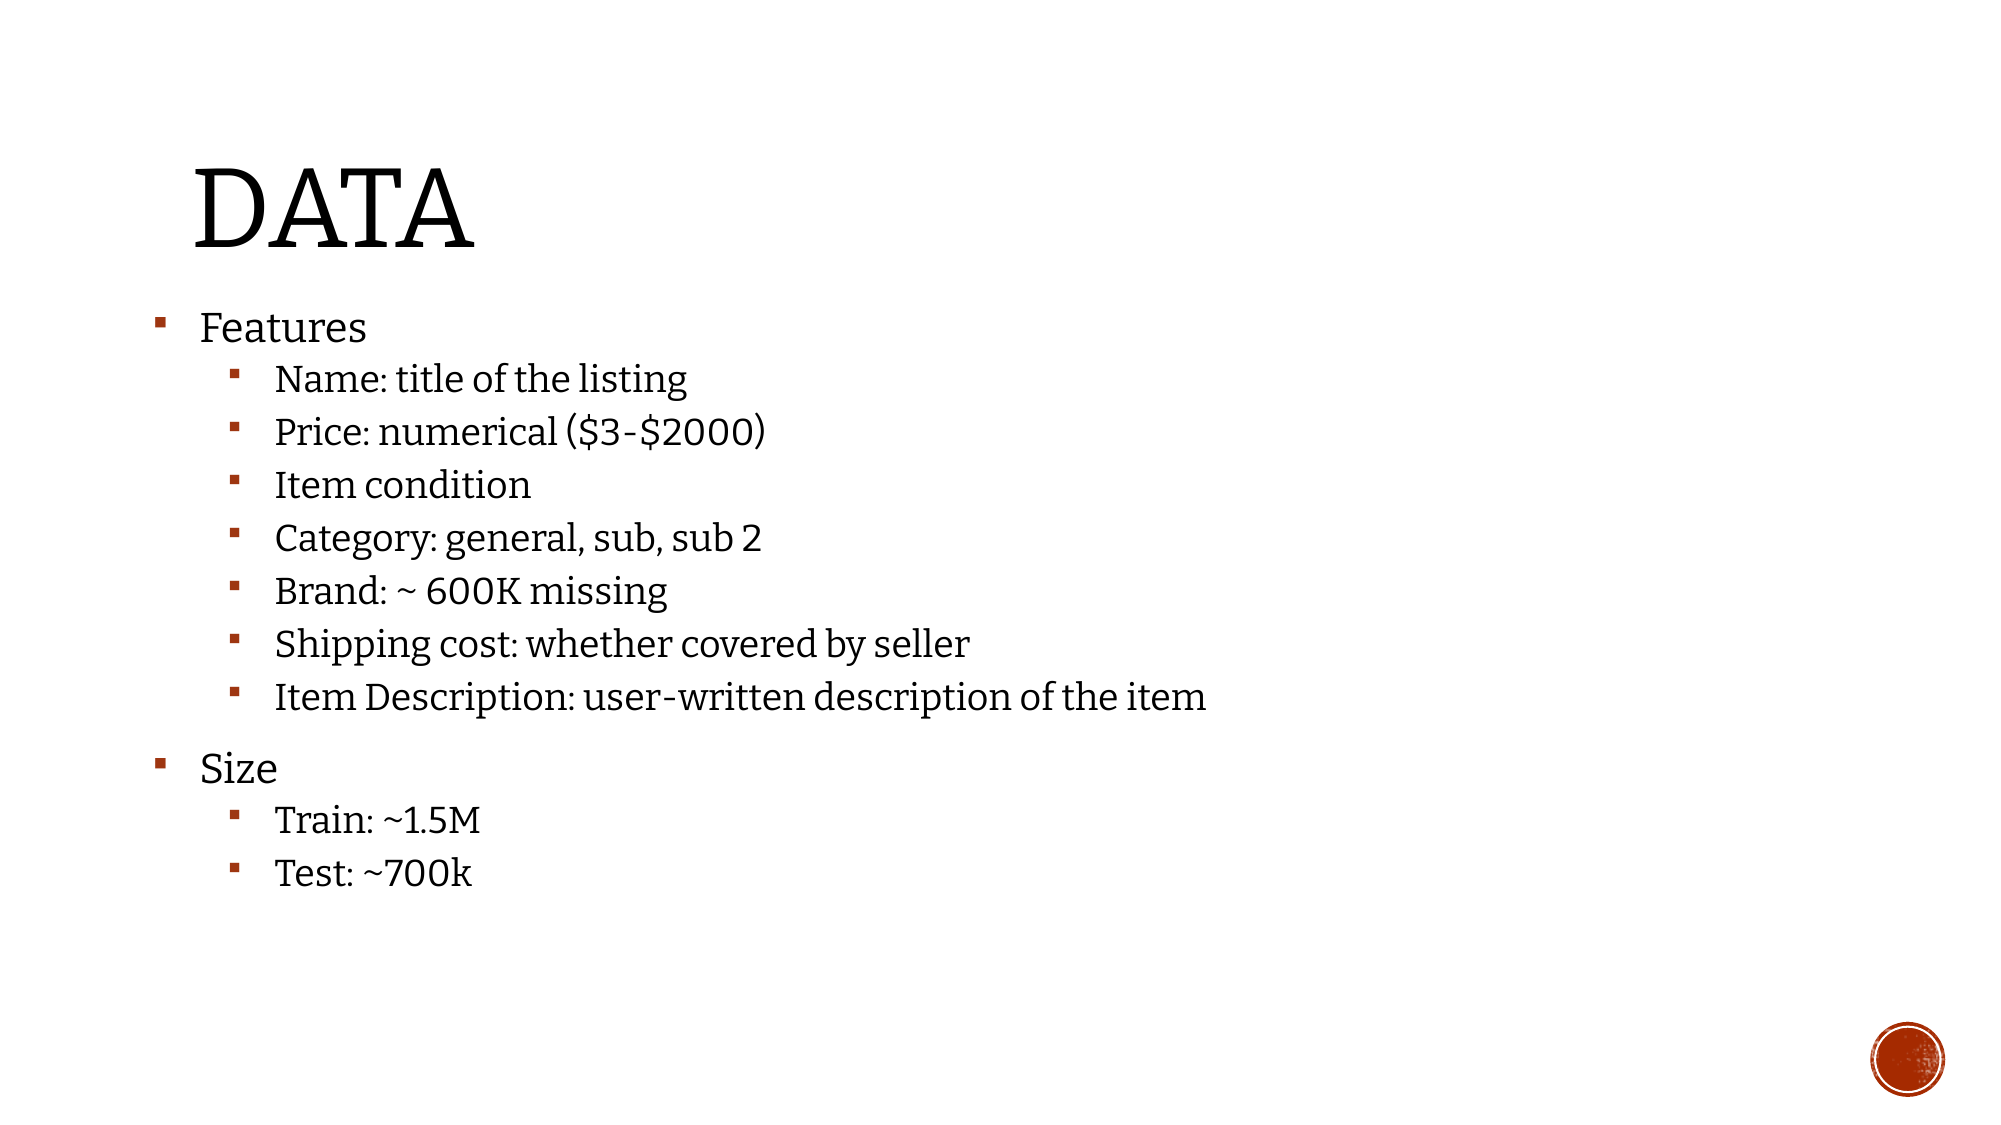

# Data
Features
Name: title of the listing
Price: numerical ($3-$2000)
Item condition
Category: general, sub, sub 2
Brand: ~ 600K missing
Shipping cost: whether covered by seller
Item Description: user-written description of the item
Size
Train: ~1.5M
Test: ~700k